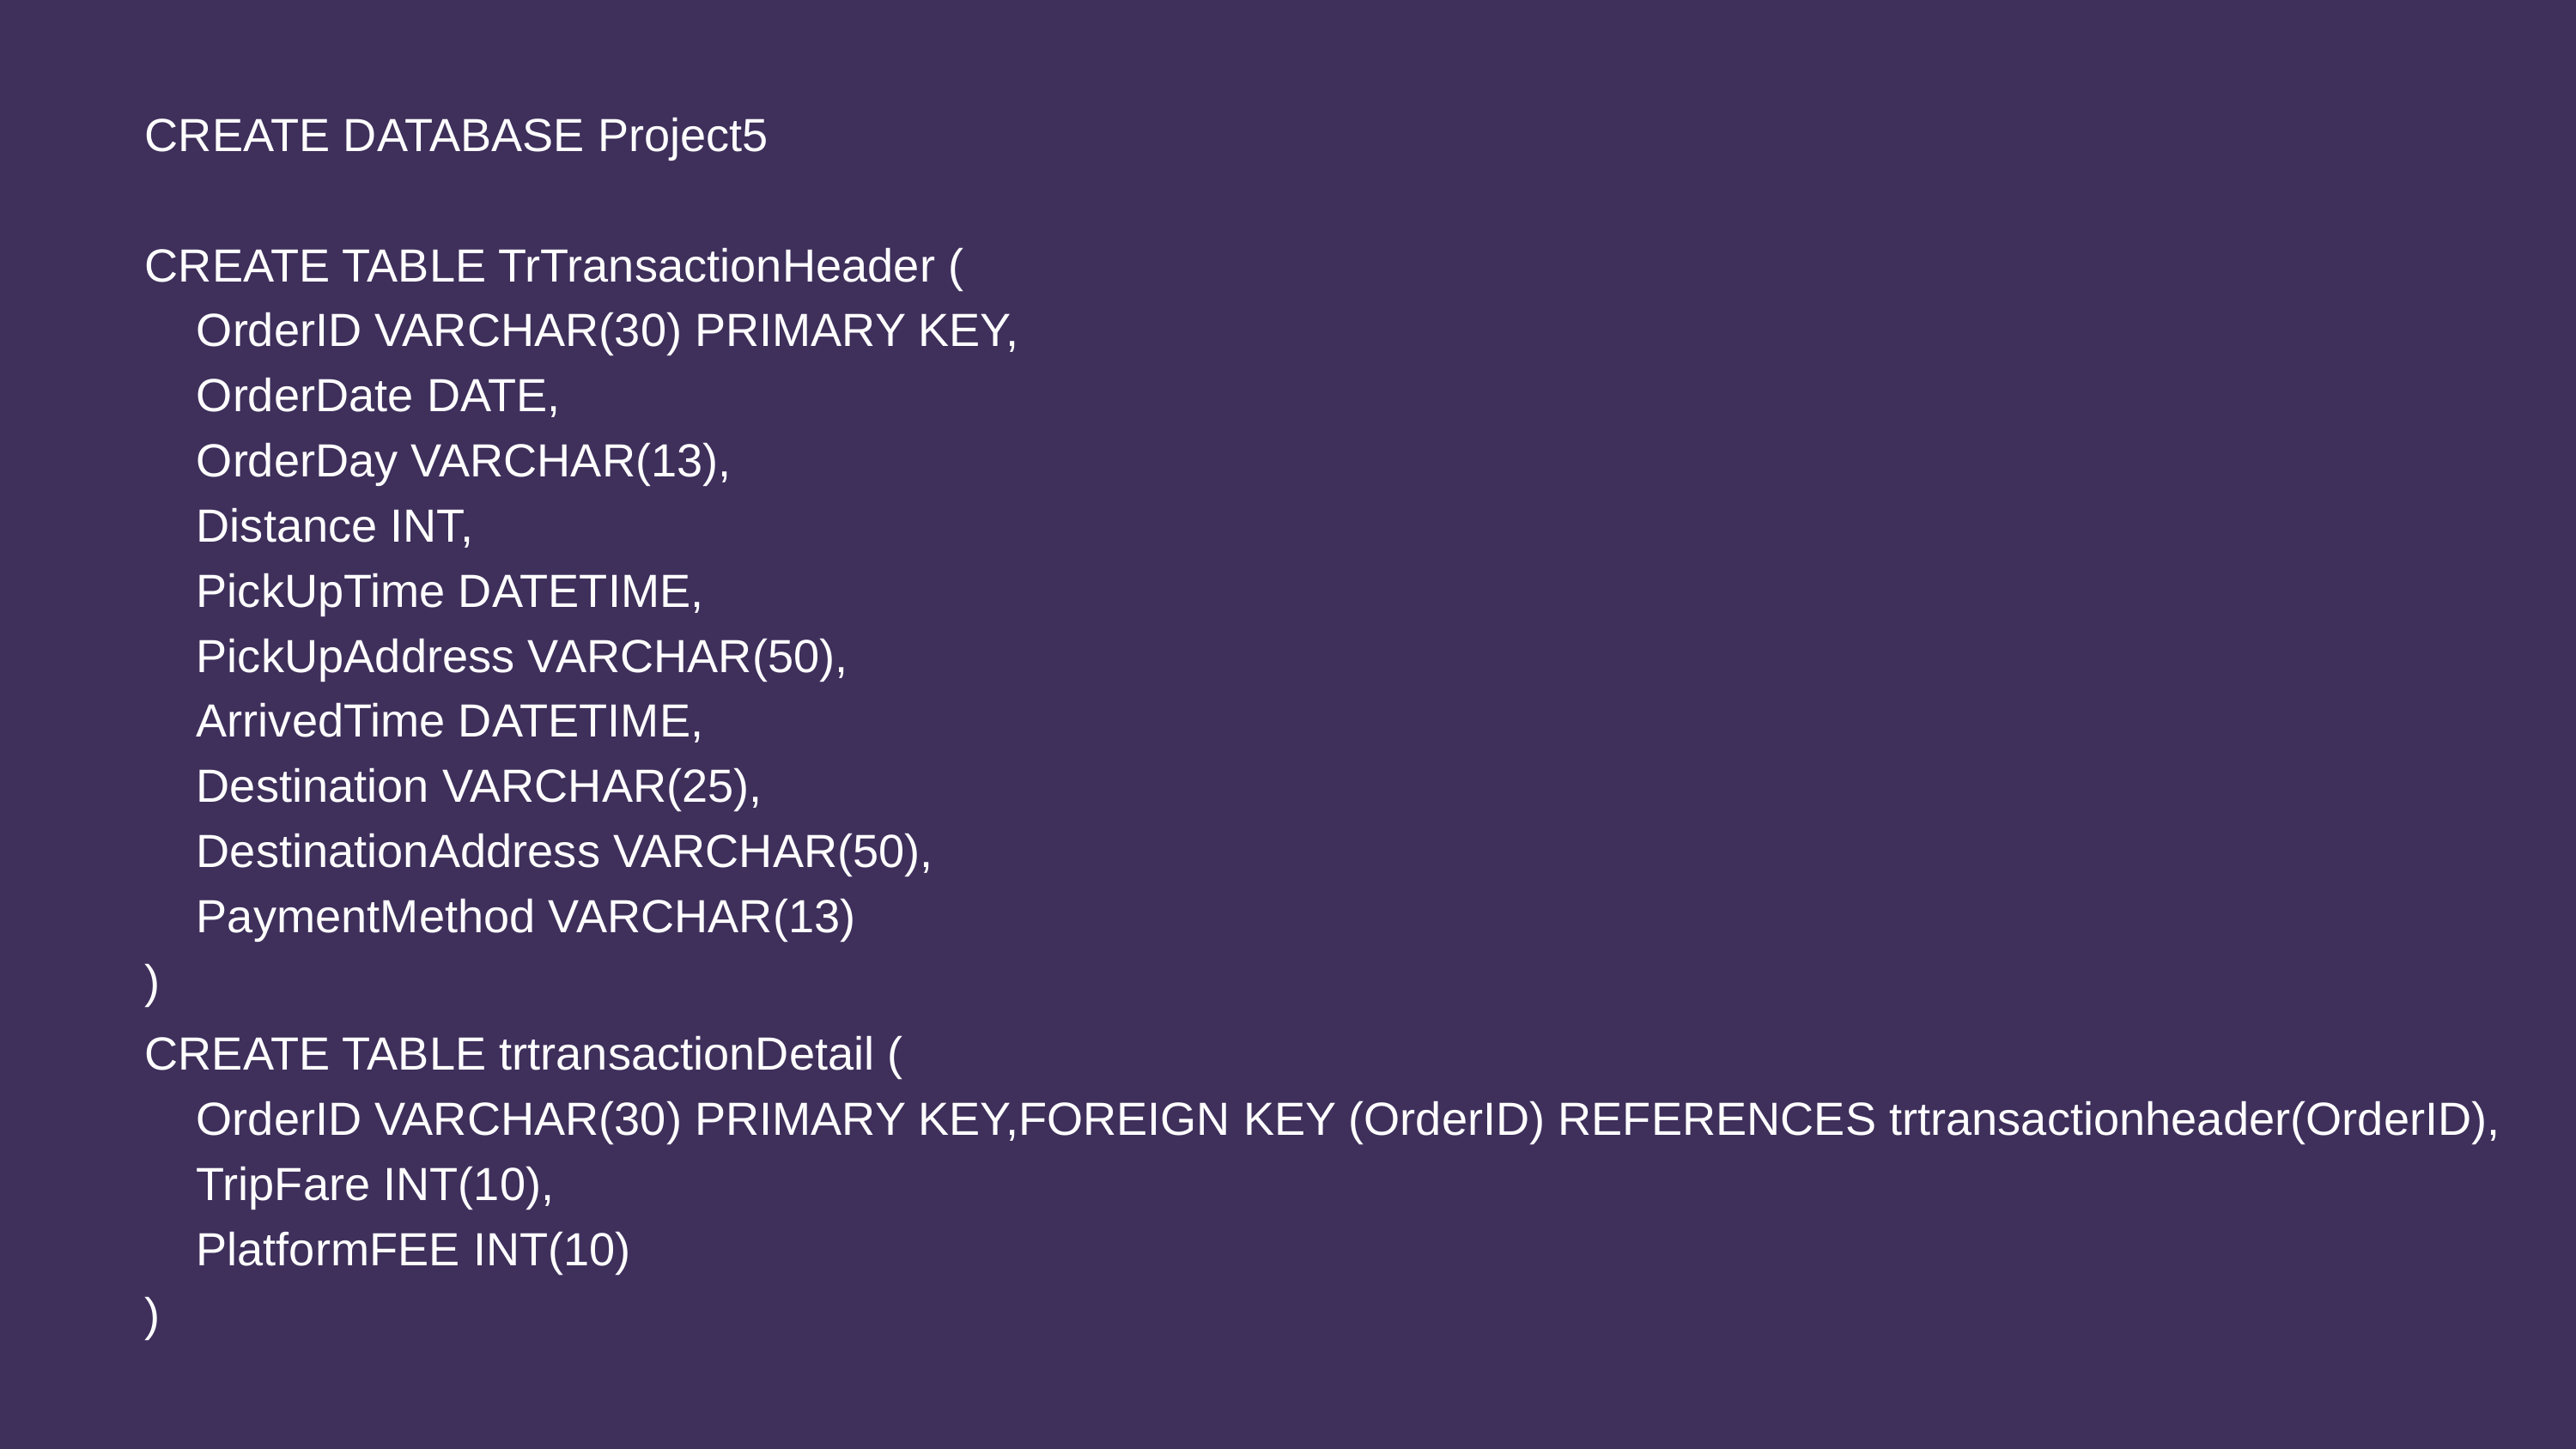

CREATE DATABASE Project5

CREATE TABLE TrTransactionHeader (
    OrderID VARCHAR(30) PRIMARY KEY,
    OrderDate DATE,
    OrderDay VARCHAR(13),
    Distance INT,
    PickUpTime DATETIME,
    PickUpAddress VARCHAR(50),
    ArrivedTime DATETIME,
    Destination VARCHAR(25),
    DestinationAddress VARCHAR(50),
    PaymentMethod VARCHAR(13)
)
CREATE TABLE trtransactionDetail (
    OrderID VARCHAR(30) PRIMARY KEY,FOREIGN KEY (OrderID) REFERENCES trtransactionheader(OrderID),
    TripFare INT(10),
    PlatformFEE INT(10)
)